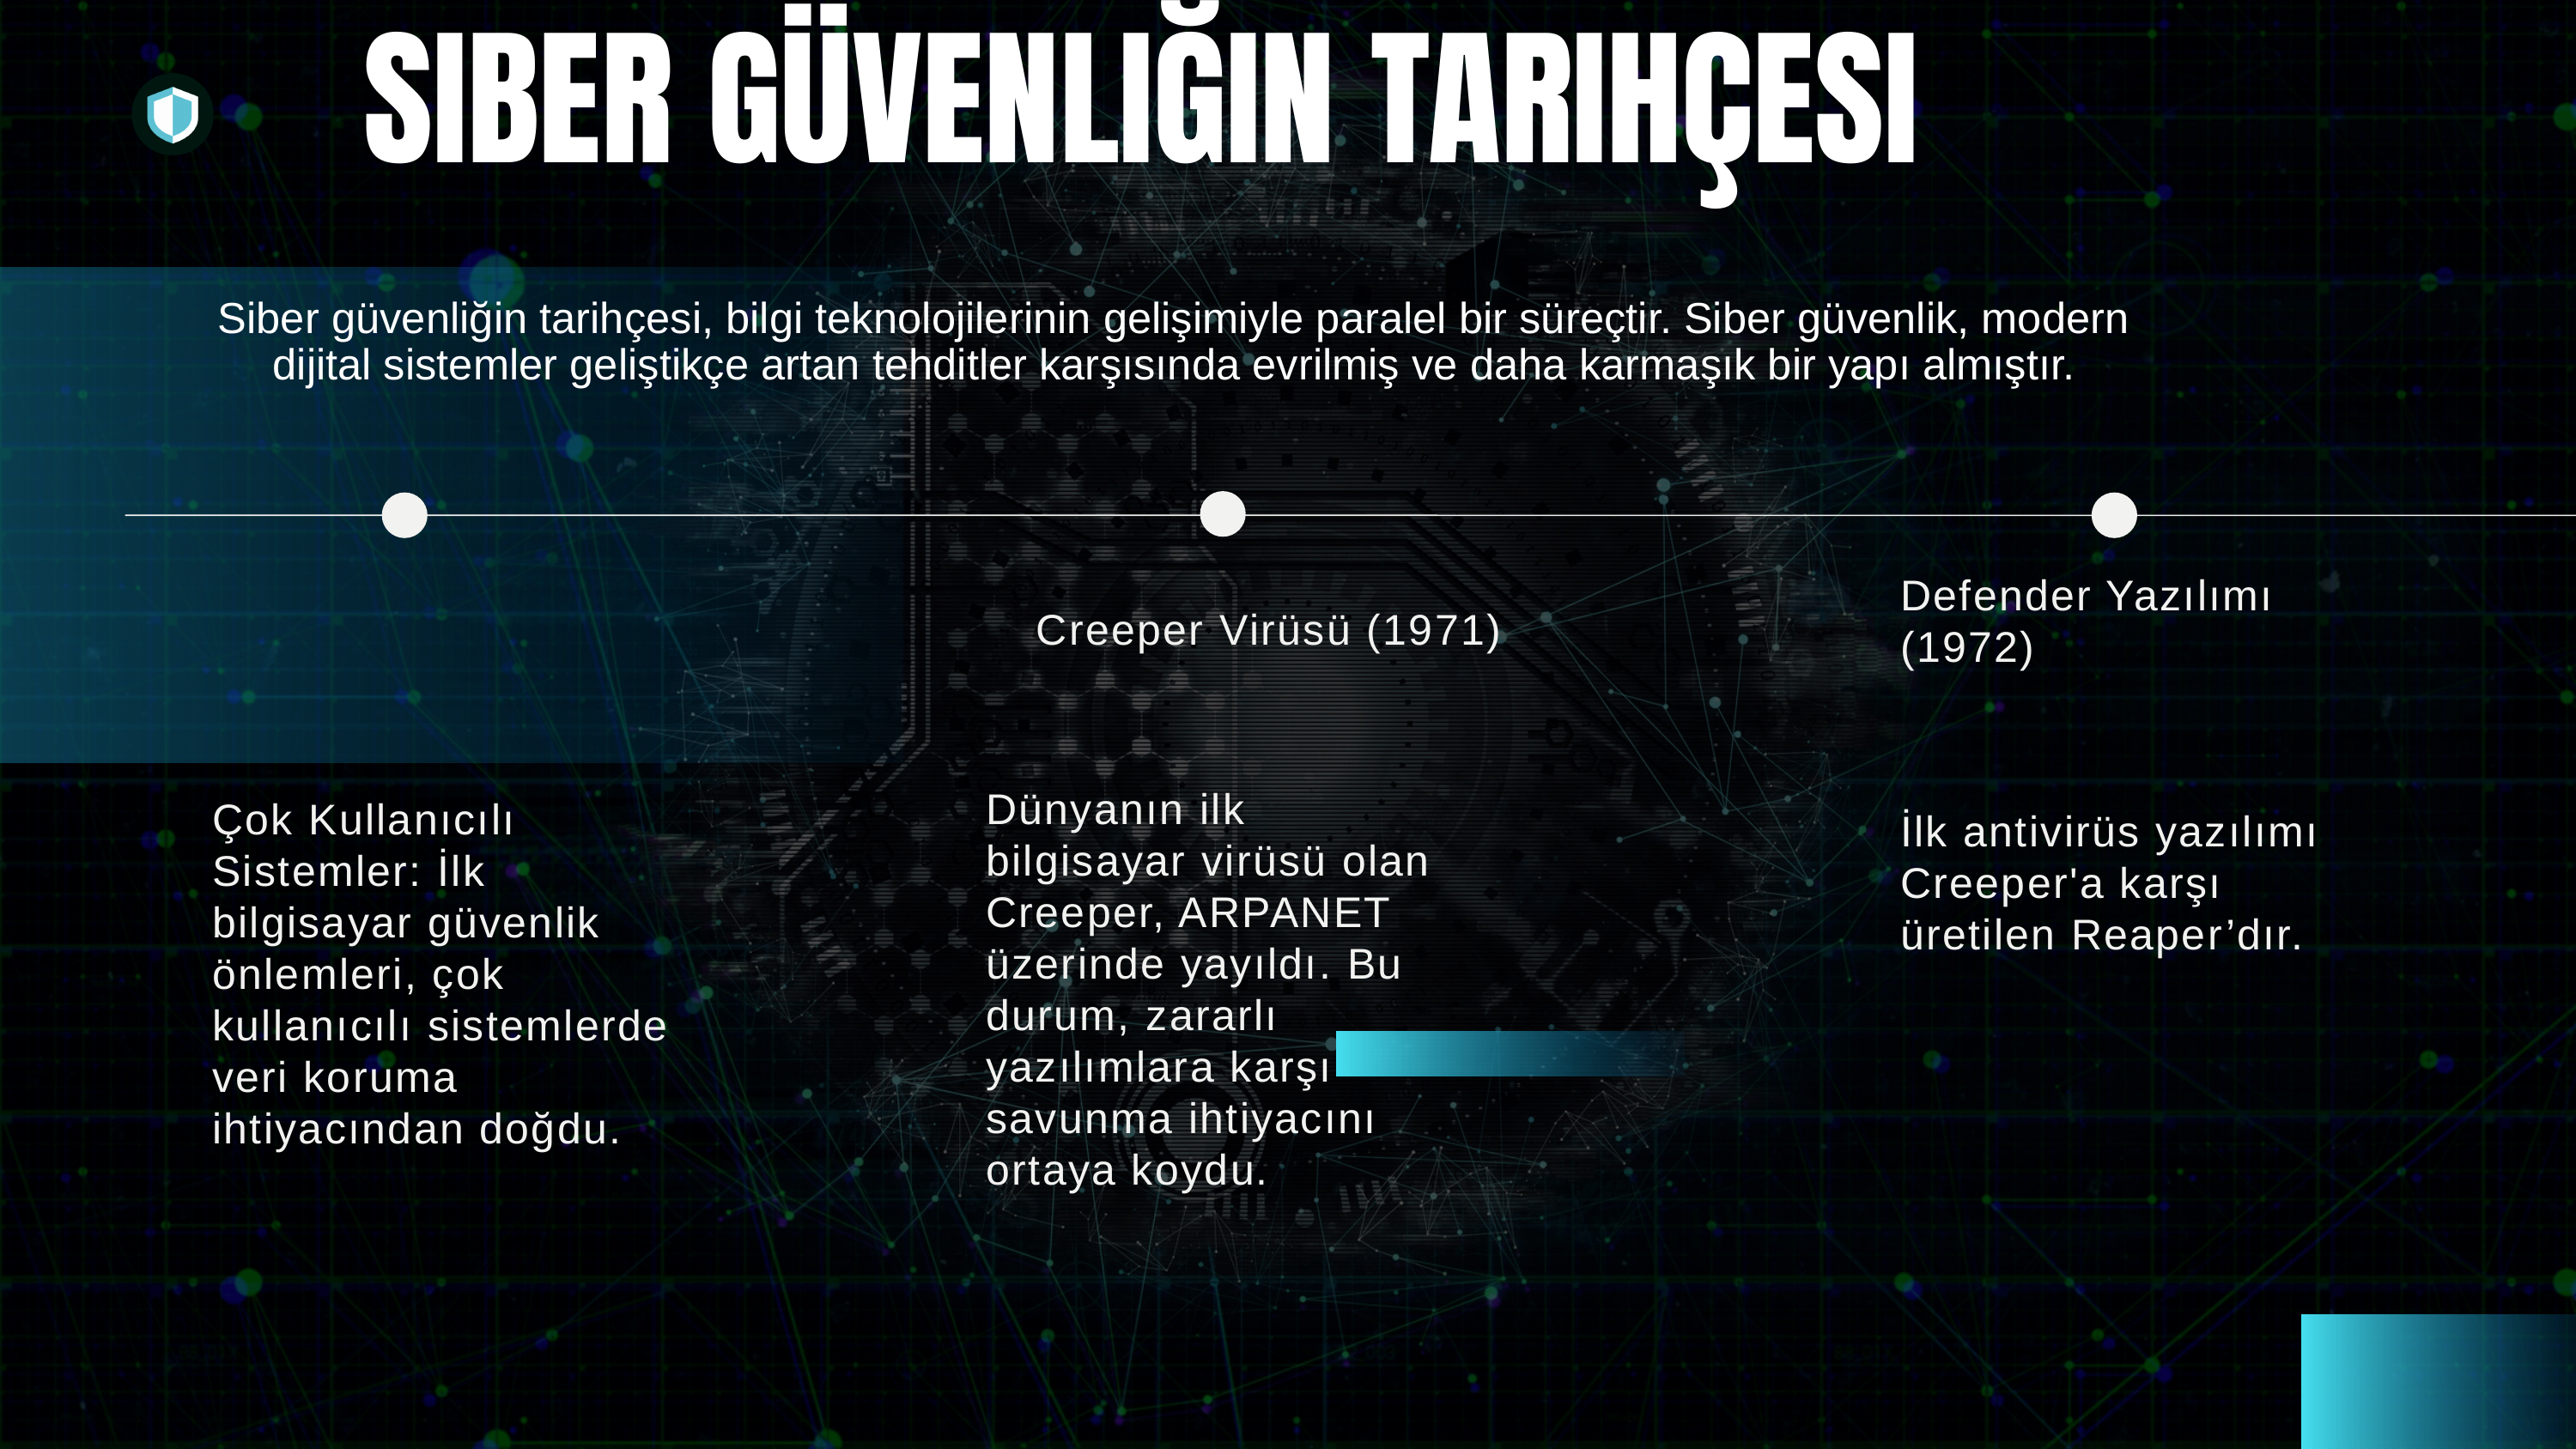

SIBER GÜVENLIĞIN TARIHÇESI

Siber güvenliğin tarihçesi, bilgi teknolojilerinin gelişimiyle paralel bir süreçtir. Siber güvenlik, modern dijital sistemler geliştikçe artan tehditler karşısında evrilmiş ve daha karmaşık bir yapı almıştır.

Defender Yazılımı (1972)
Creeper Virüsü (1971)
Dünyanın ilk bilgisayar virüsü olan Creeper, ARPANET üzerinde yayıldı. Bu durum, zararlı yazılımlara karşı savunma ihtiyacını ortaya koydu.

Çok Kullanıcılı Sistemler: İlk bilgisayar güvenlik önlemleri, çok kullanıcılı sistemlerde veri koruma ihtiyacından doğdu.

İlk antivirüs yazılımı Creeper'a karşı üretilen Reaper’dır.